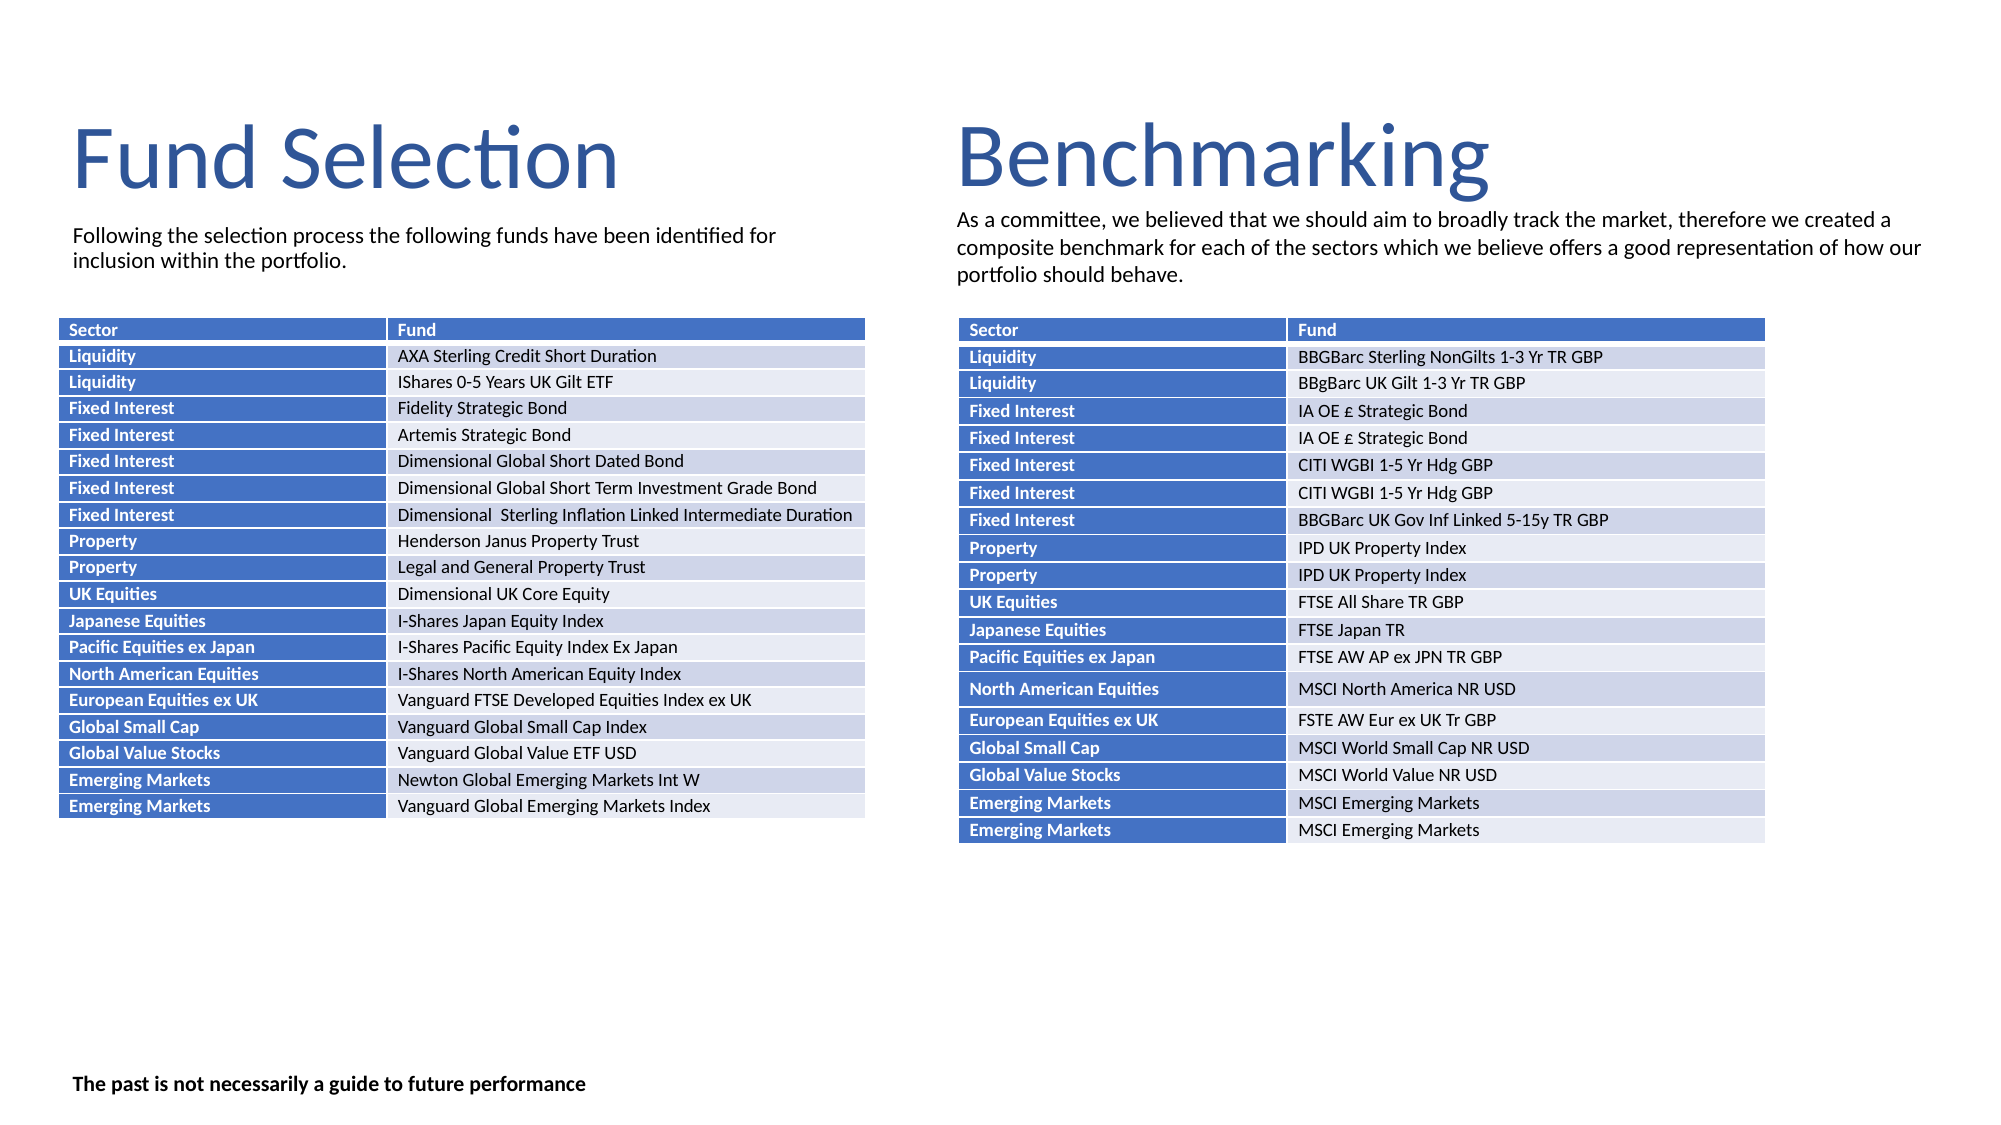

# Fund Selection
Benchmarking
As a committee, we believed that we should aim to broadly track the market, therefore we created a composite benchmark for each of the sectors which we believe offers a good representation of how our portfolio should behave.

Following the selection process the following funds have been identified for inclusion within the portfolio.

| Sector | Fund |
| --- | --- |
| Liquidity | BBGBarc Sterling NonGilts 1-3 Yr TR GBP |
| Liquidity | BBgBarc UK Gilt 1-3 Yr TR GBP |
| Fixed Interest | IA OE £ Strategic Bond |
| Fixed Interest | IA OE £ Strategic Bond |
| Fixed Interest | CITI WGBI 1-5 Yr Hdg GBP |
| Fixed Interest | CITI WGBI 1-5 Yr Hdg GBP |
| Fixed Interest | BBGBarc UK Gov Inf Linked 5-15y TR GBP |
| Property | IPD UK Property Index |
| Property | IPD UK Property Index |
| UK Equities | FTSE All Share TR GBP |
| Japanese Equities | FTSE Japan TR |
| Pacific Equities ex Japan | FTSE AW AP ex JPN TR GBP |
| North American Equities | MSCI North America NR USD |
| European Equities ex UK | FSTE AW Eur ex UK Tr GBP |
| Global Small Cap | MSCI World Small Cap NR USD |
| Global Value Stocks | MSCI World Value NR USD |
| Emerging Markets | MSCI Emerging Markets |
| Emerging Markets | MSCI Emerging Markets |
| Sector | Fund |
| --- | --- |
| Liquidity | AXA Sterling Credit Short Duration |
| Liquidity | IShares 0-5 Years UK Gilt ETF |
| Fixed Interest | Fidelity Strategic Bond |
| Fixed Interest | Artemis Strategic Bond |
| Fixed Interest | Dimensional Global Short Dated Bond |
| Fixed Interest | Dimensional Global Short Term Investment Grade Bond |
| Fixed Interest | Dimensional Sterling Inflation Linked Intermediate Duration |
| Property | Henderson Janus Property Trust |
| Property | Legal and General Property Trust |
| UK Equities | Dimensional UK Core Equity |
| Japanese Equities | I-Shares Japan Equity Index |
| Pacific Equities ex Japan | I-Shares Pacific Equity Index Ex Japan |
| North American Equities | I-Shares North American Equity Index |
| European Equities ex UK | Vanguard FTSE Developed Equities Index ex UK |
| Global Small Cap | Vanguard Global Small Cap Index |
| Global Value Stocks | Vanguard Global Value ETF USD |
| Emerging Markets | Newton Global Emerging Markets Int W |
| Emerging Markets | Vanguard Global Emerging Markets Index |
Need

The past is not necessarily a guide to future performance